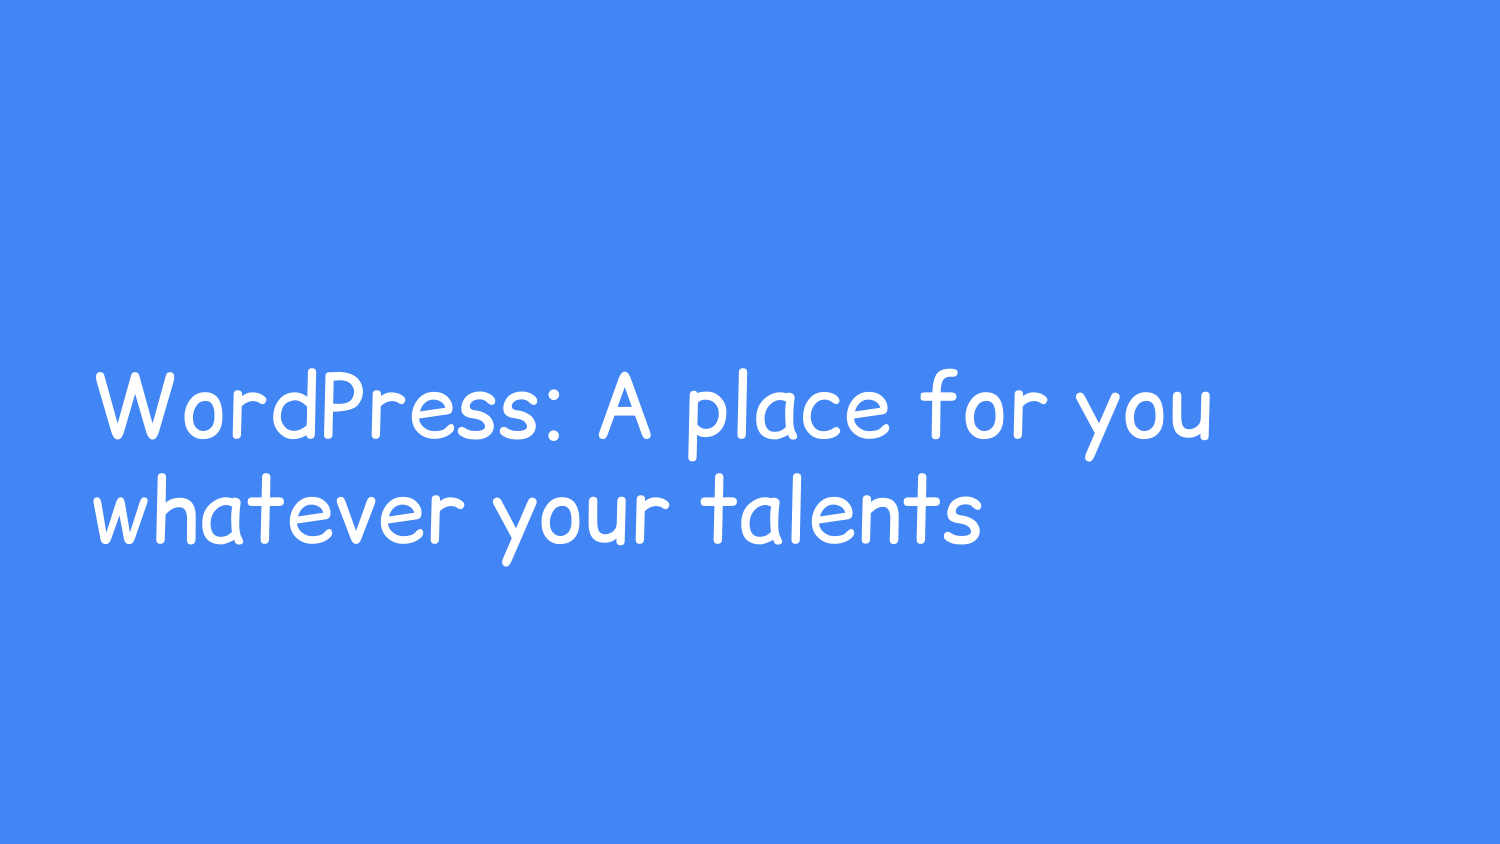

# WordPress: A place for you whatever your talents